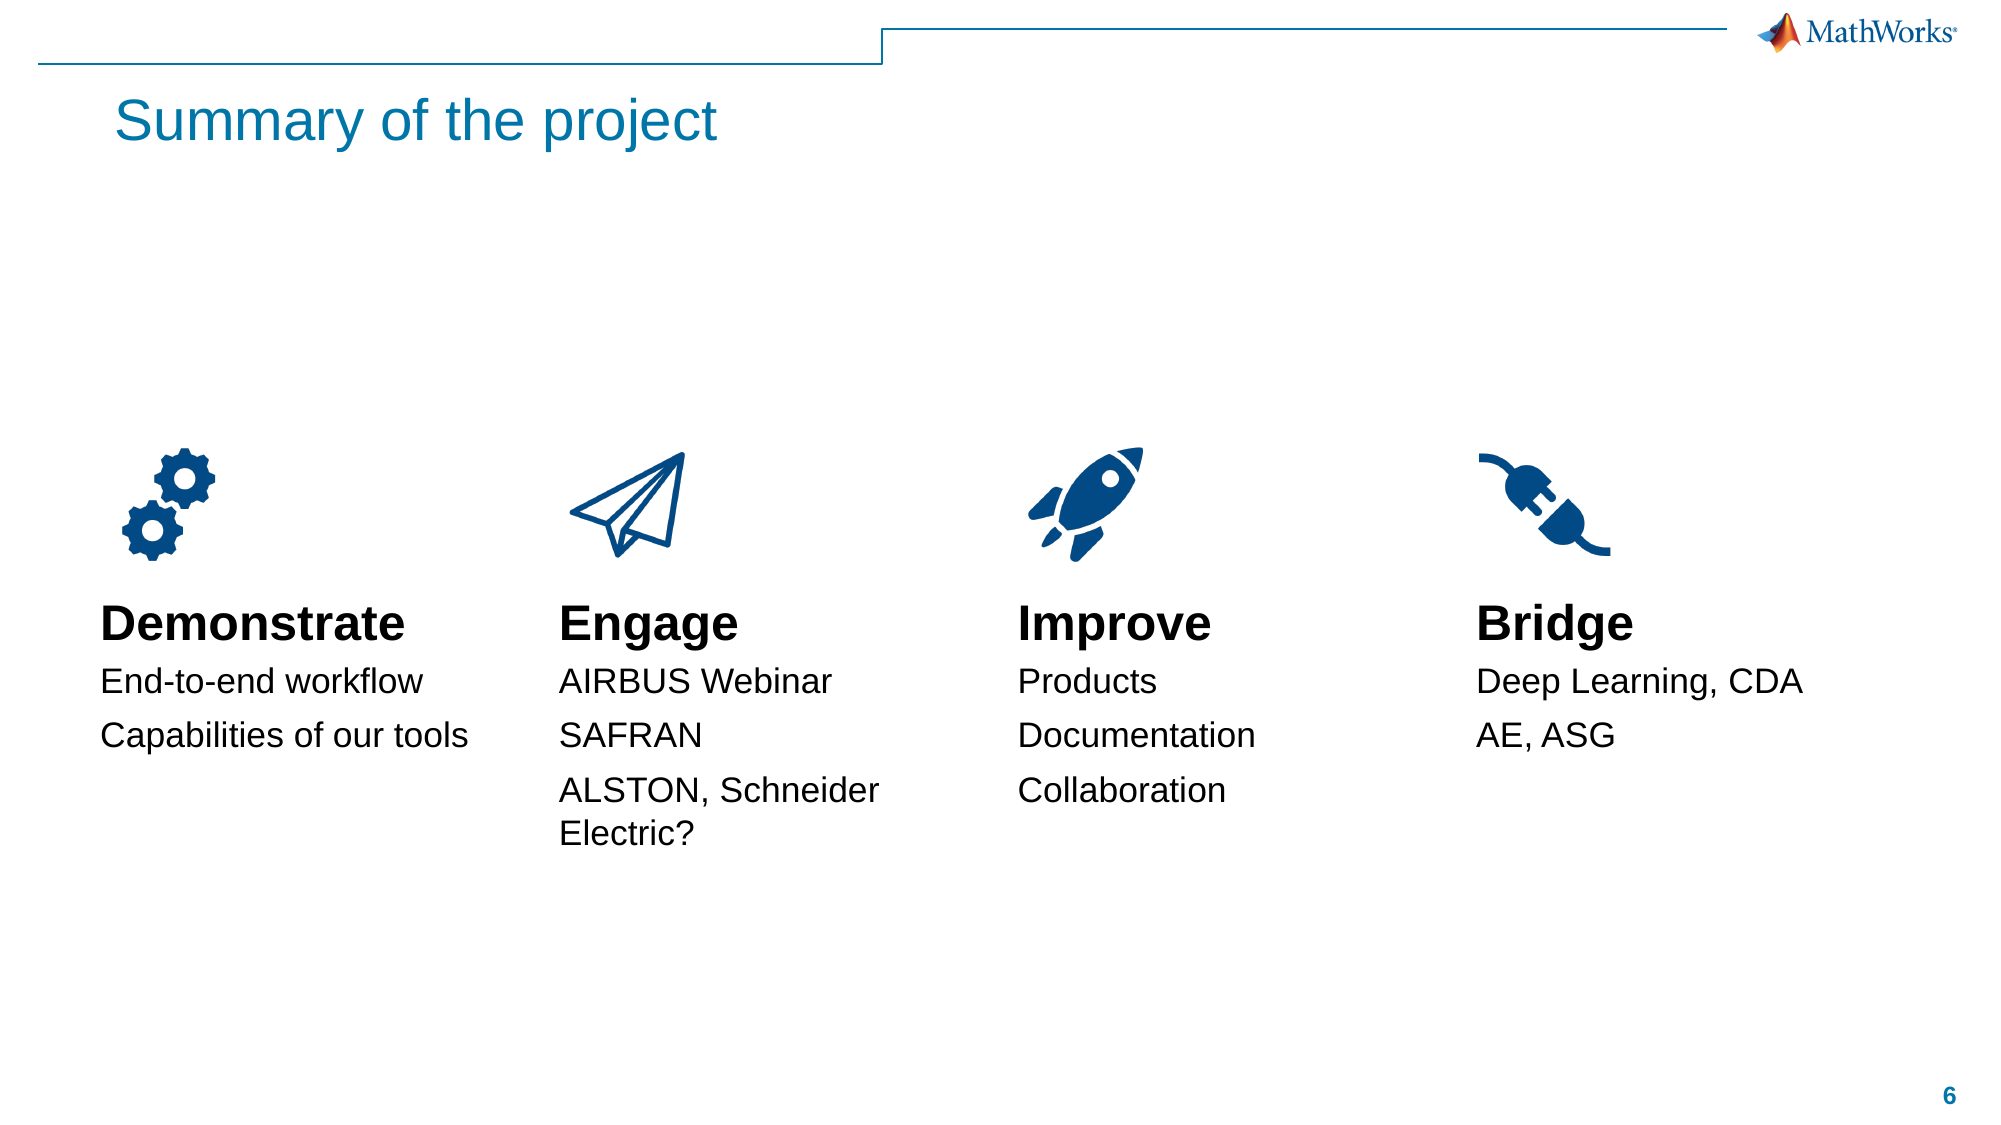

# Summary of the project

Demonstrate
End-to-end workflow
Capabilities of our tools

Engage
AIRBUS Webinar
SAFRAN
ALSTON, Schneider Electric?

Improve
Products
Documentation
Collaboration

Bridge
Deep Learning, CDA
AE, ASG